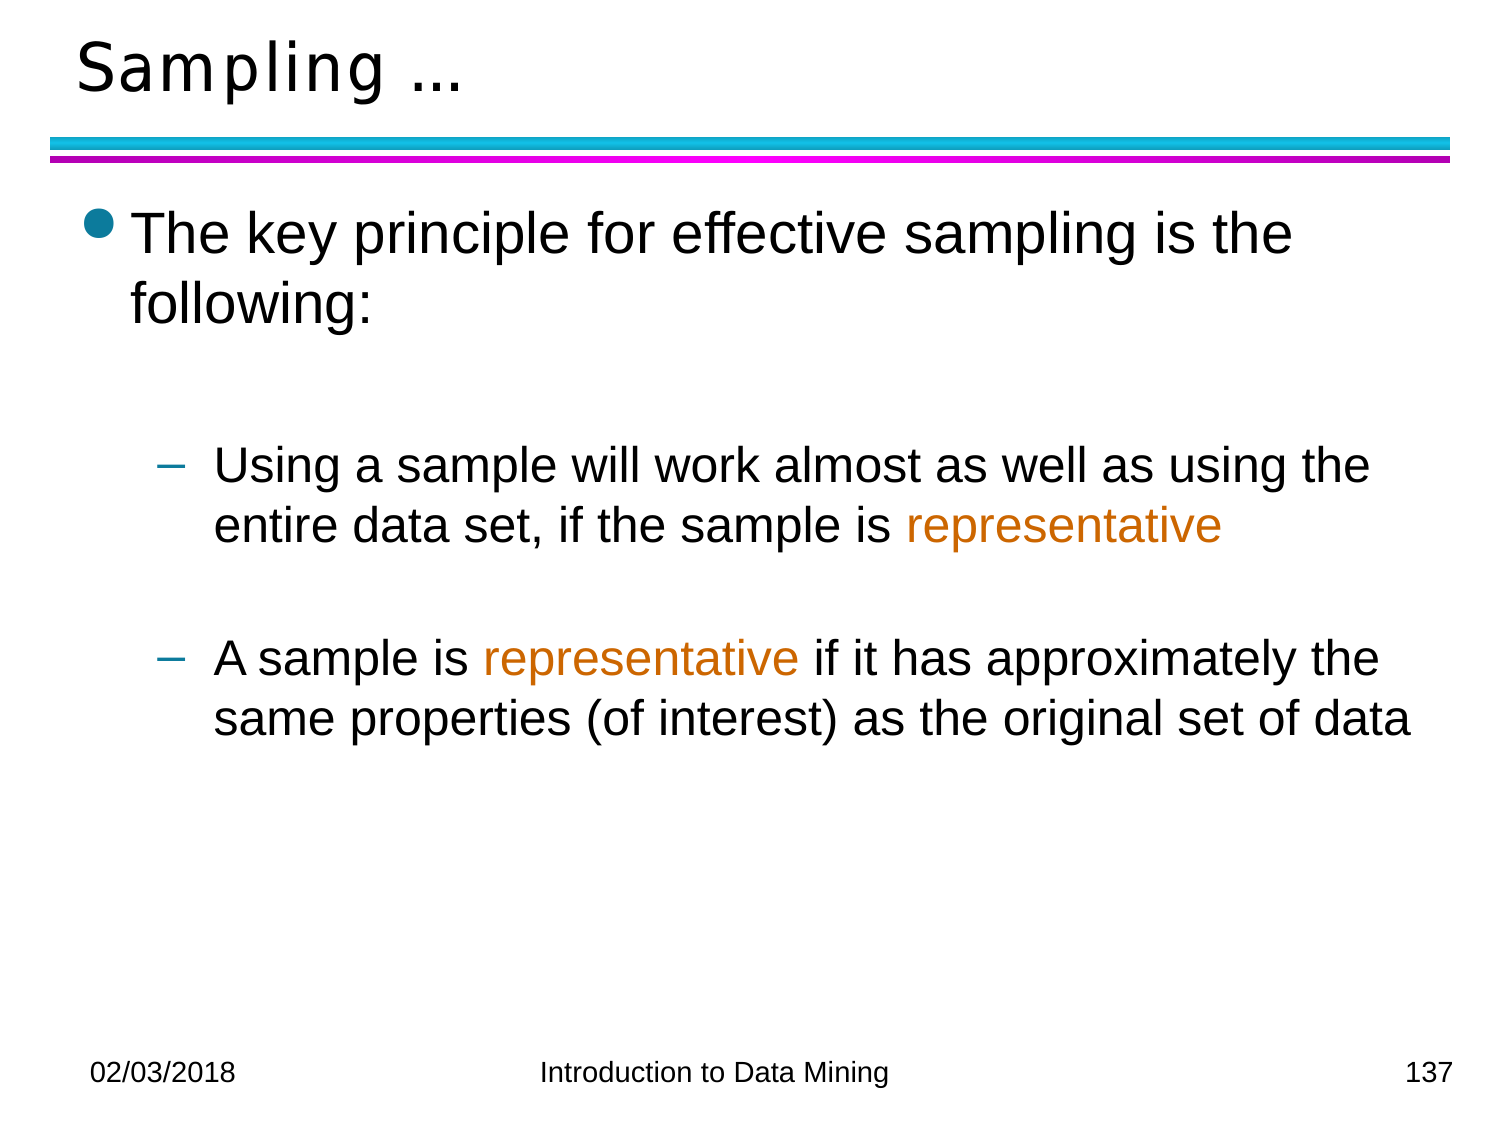

# Sampling …
The key principle for effective sampling is the following:

Using a sample will work almost as well as using the entire data set, if the sample is representative
A sample is representative if it has approximately the same properties (of interest) as the original set of data